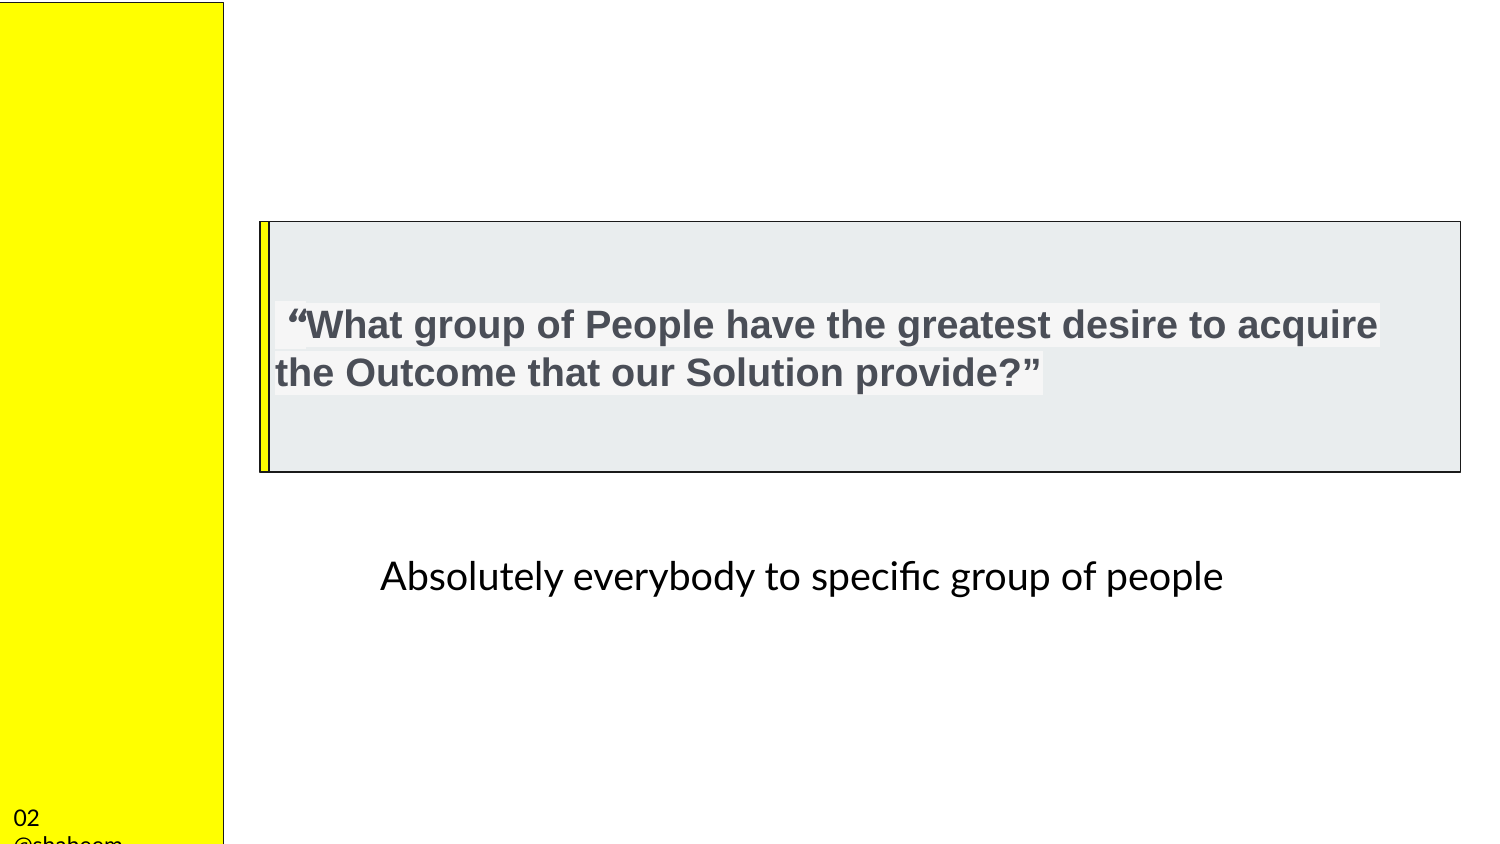

“What group of People have the greatest desire to acquire the Outcome that our Solution provide?”

Absolutely everybody to specific group of people
02          @shaheem